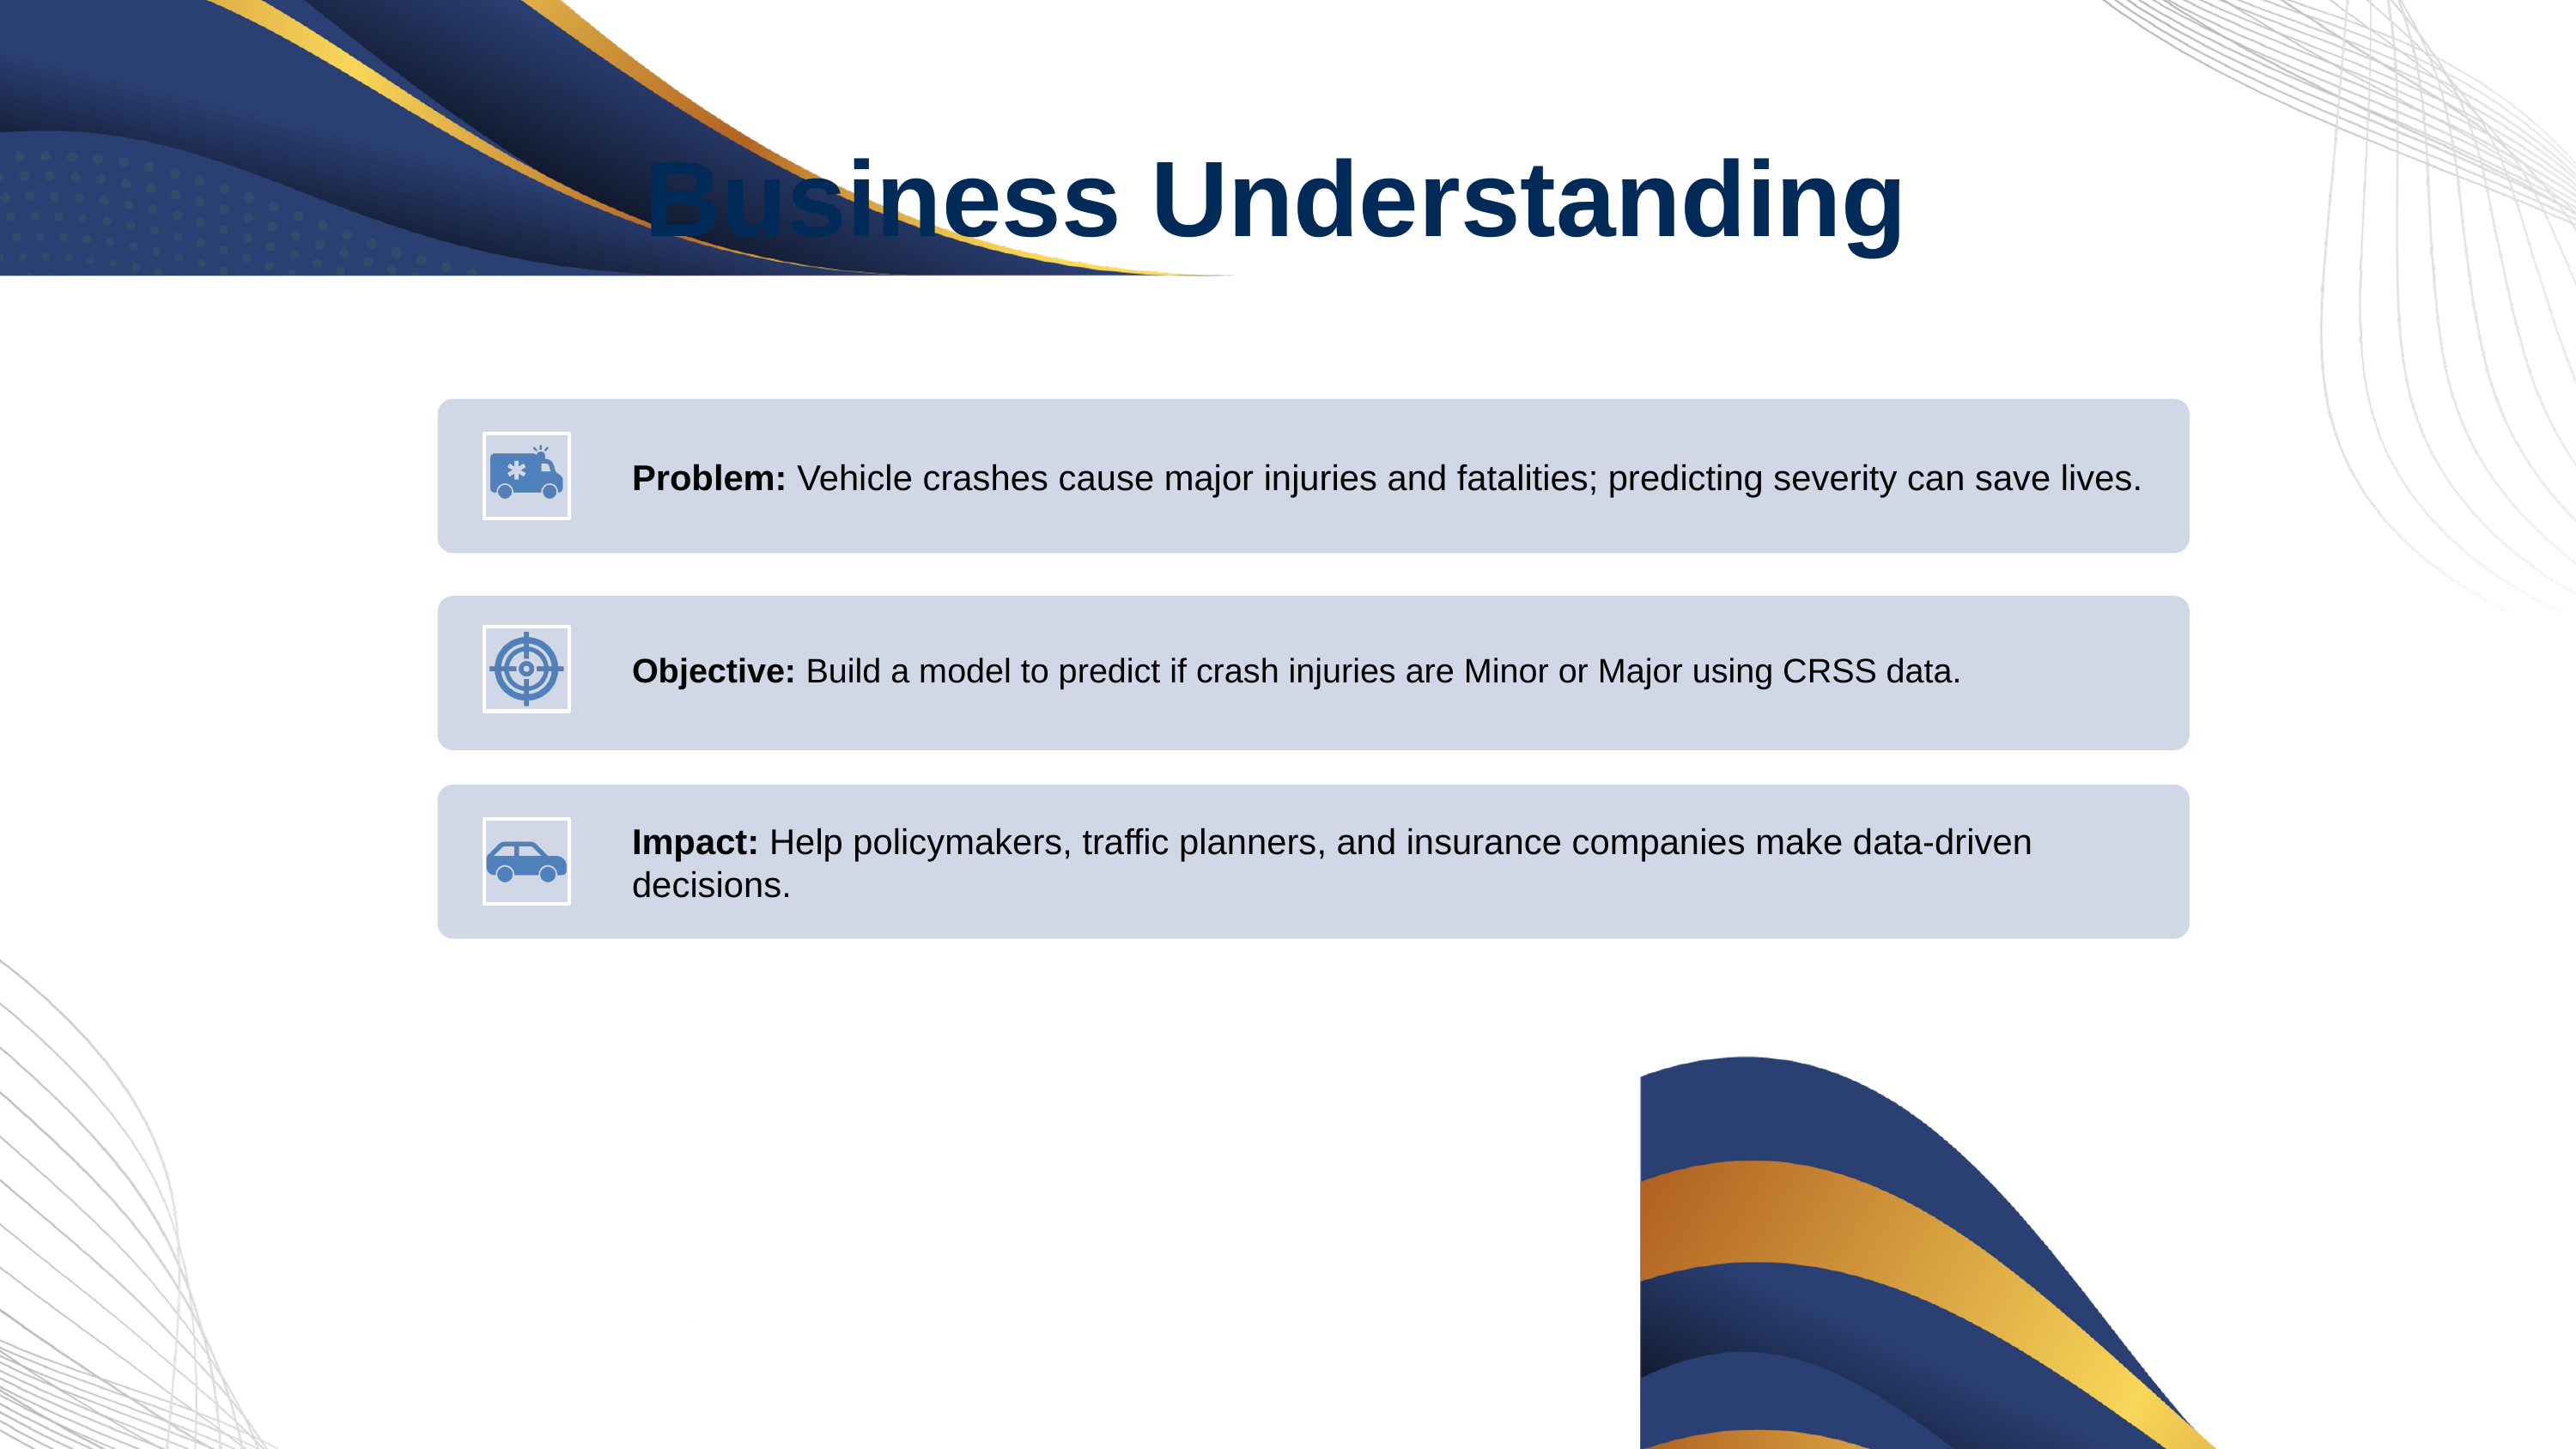

Business Understanding
Problem: Vehicle crashes cause major injuries and fatalities; predicting severity can save lives.
Objective: Build a model to predict if crash injuries are Minor or Major using CRSS data.
Impact: Help policymakers, traffic planners, and insurance companies make data-driven decisions.